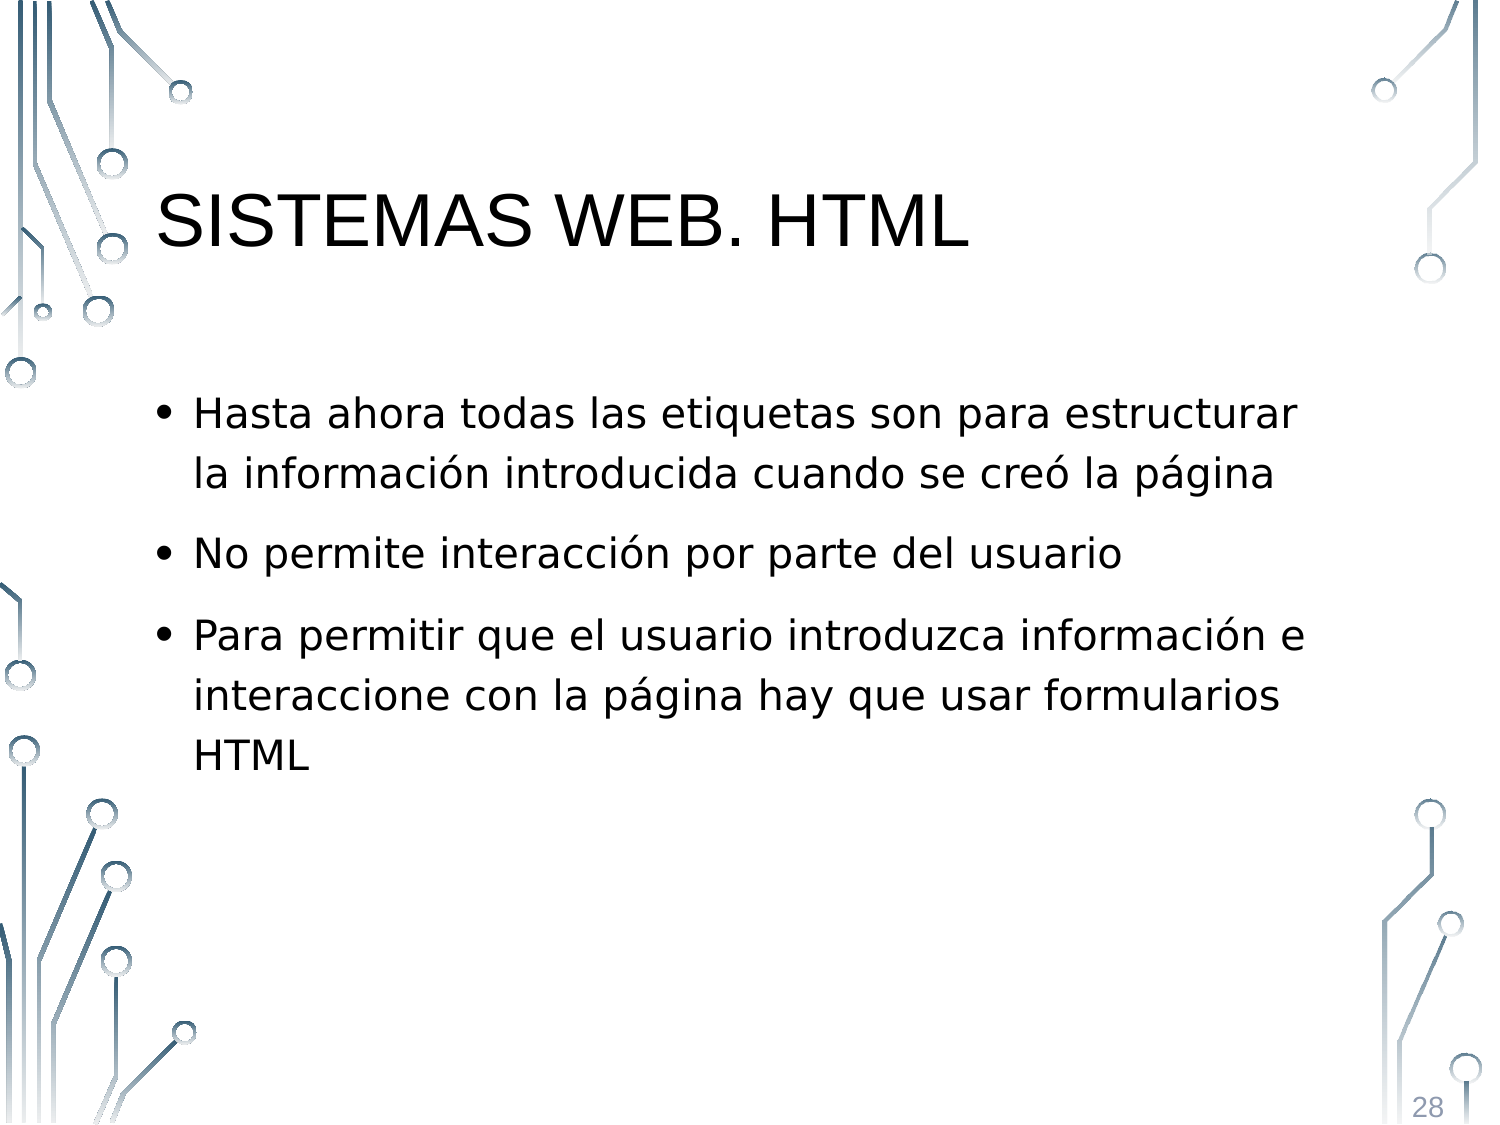

# Sistemas Web. HTML
Hasta ahora todas las etiquetas son para estructurar la información introducida cuando se creó la página
No permite interacción por parte del usuario
Para permitir que el usuario introduzca información e interaccione con la página hay que usar formularios HTML